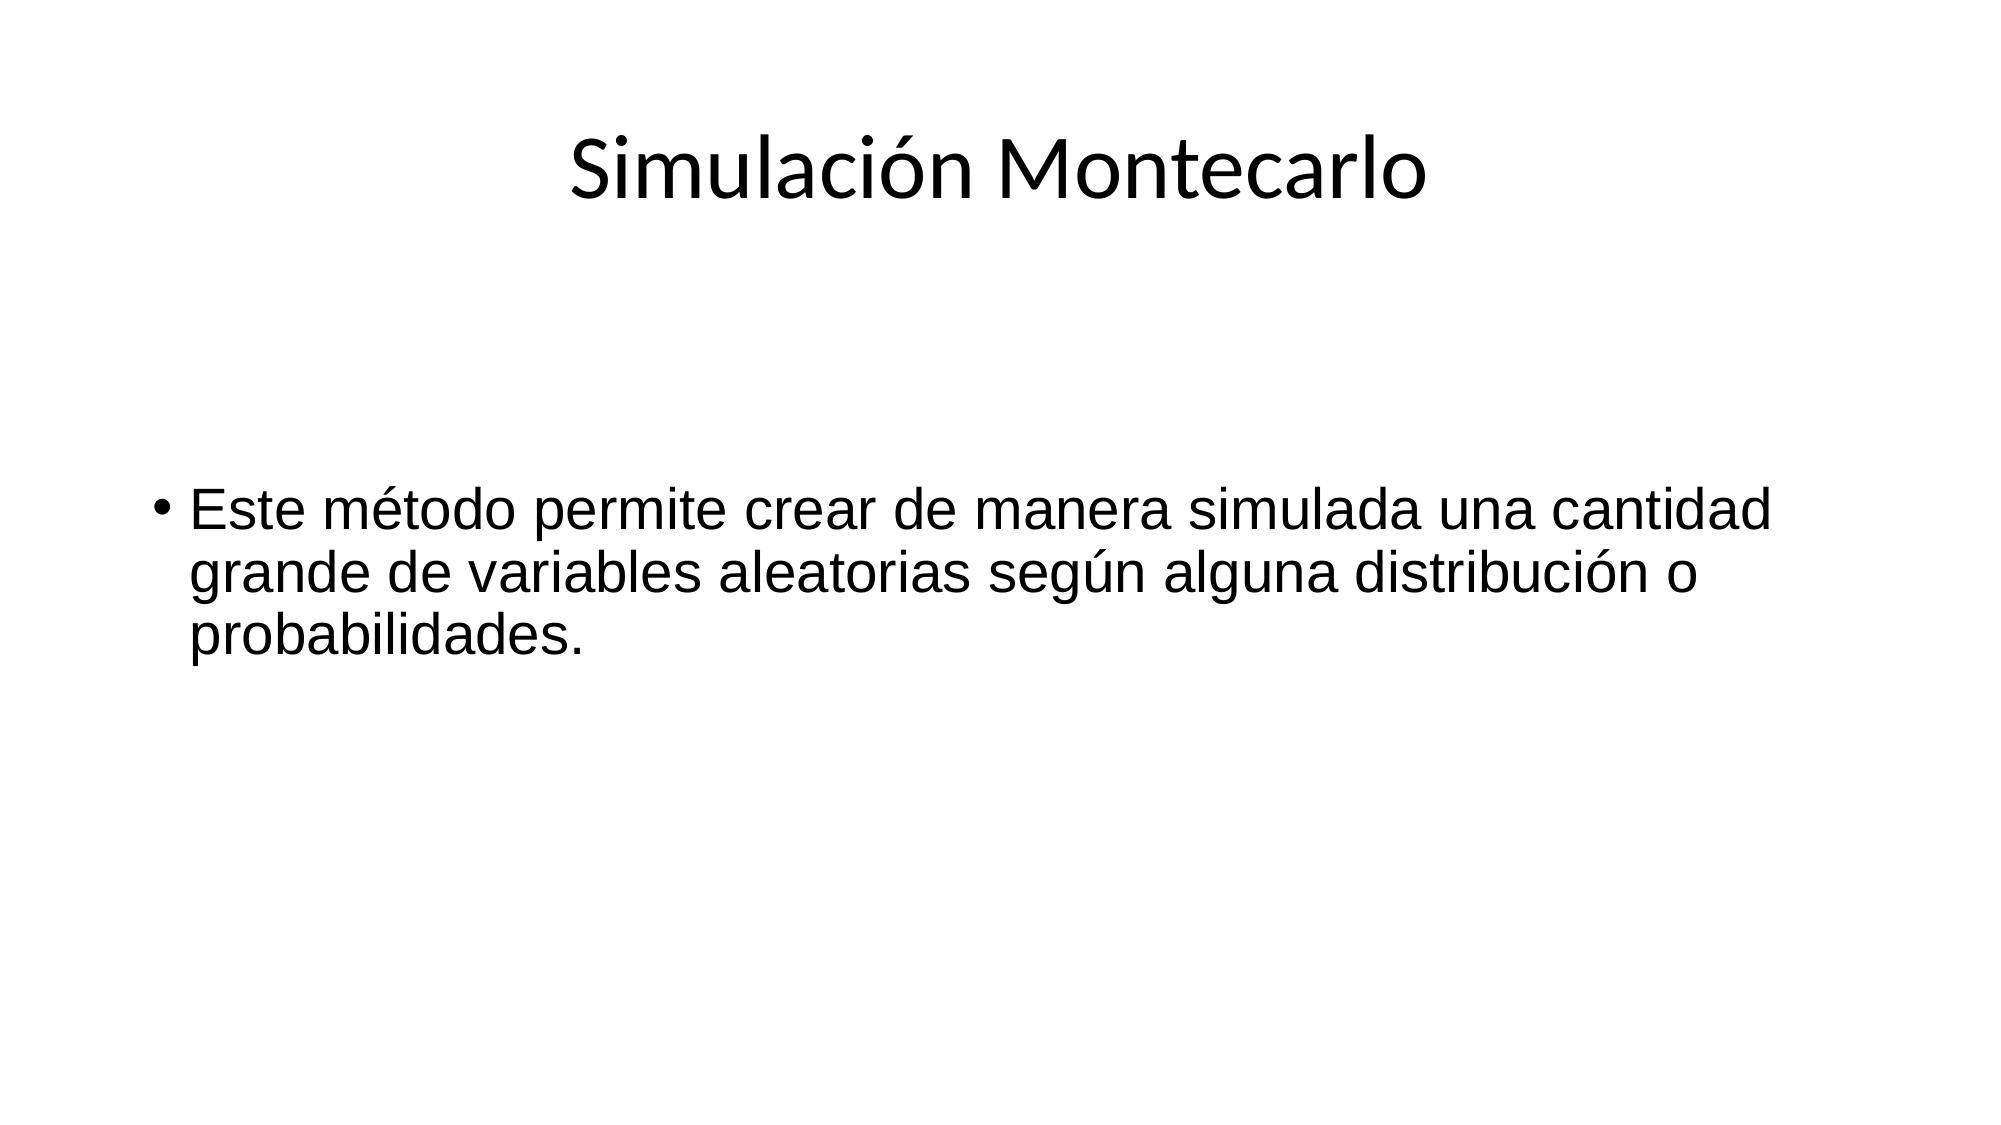

# Simulación Montecarlo

Este método permite crear de manera simulada una cantidad grande de variables aleatorias según alguna distribución o probabilidades.